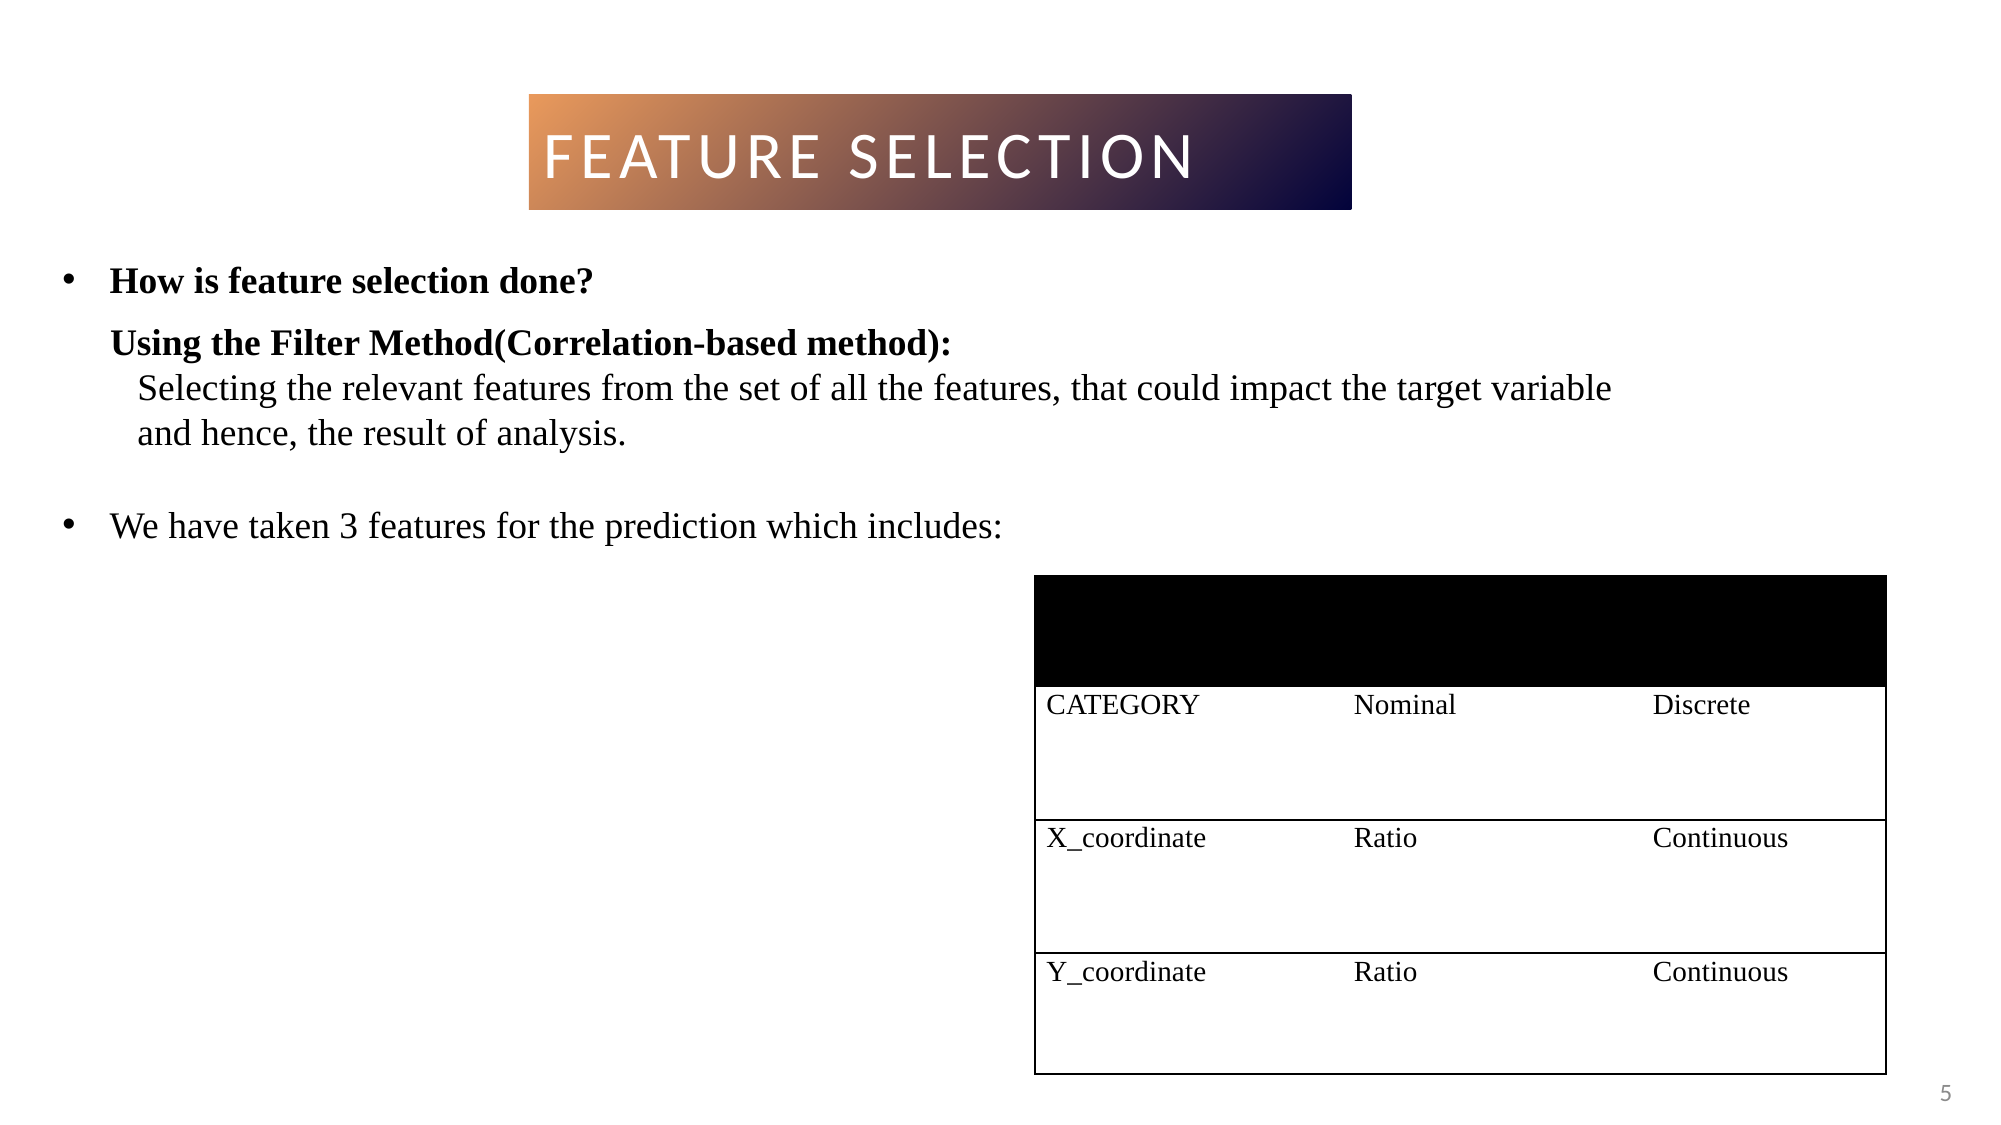

Feature Selection
How is feature selection done?
     Using the Filter Method(Correlation-based method):
Selecting the relevant features from the set of all the features, that could impact the target variable and hence, the result of analysis.

We have taken 3 features for the prediction which includes:

|  |  |  |
| --- | --- | --- |
| CATEGORY | Nominal | Discrete |
| X\_coordinate | Ratio | Continuous |
| Y\_coordinate | Ratio | Continuous |
5